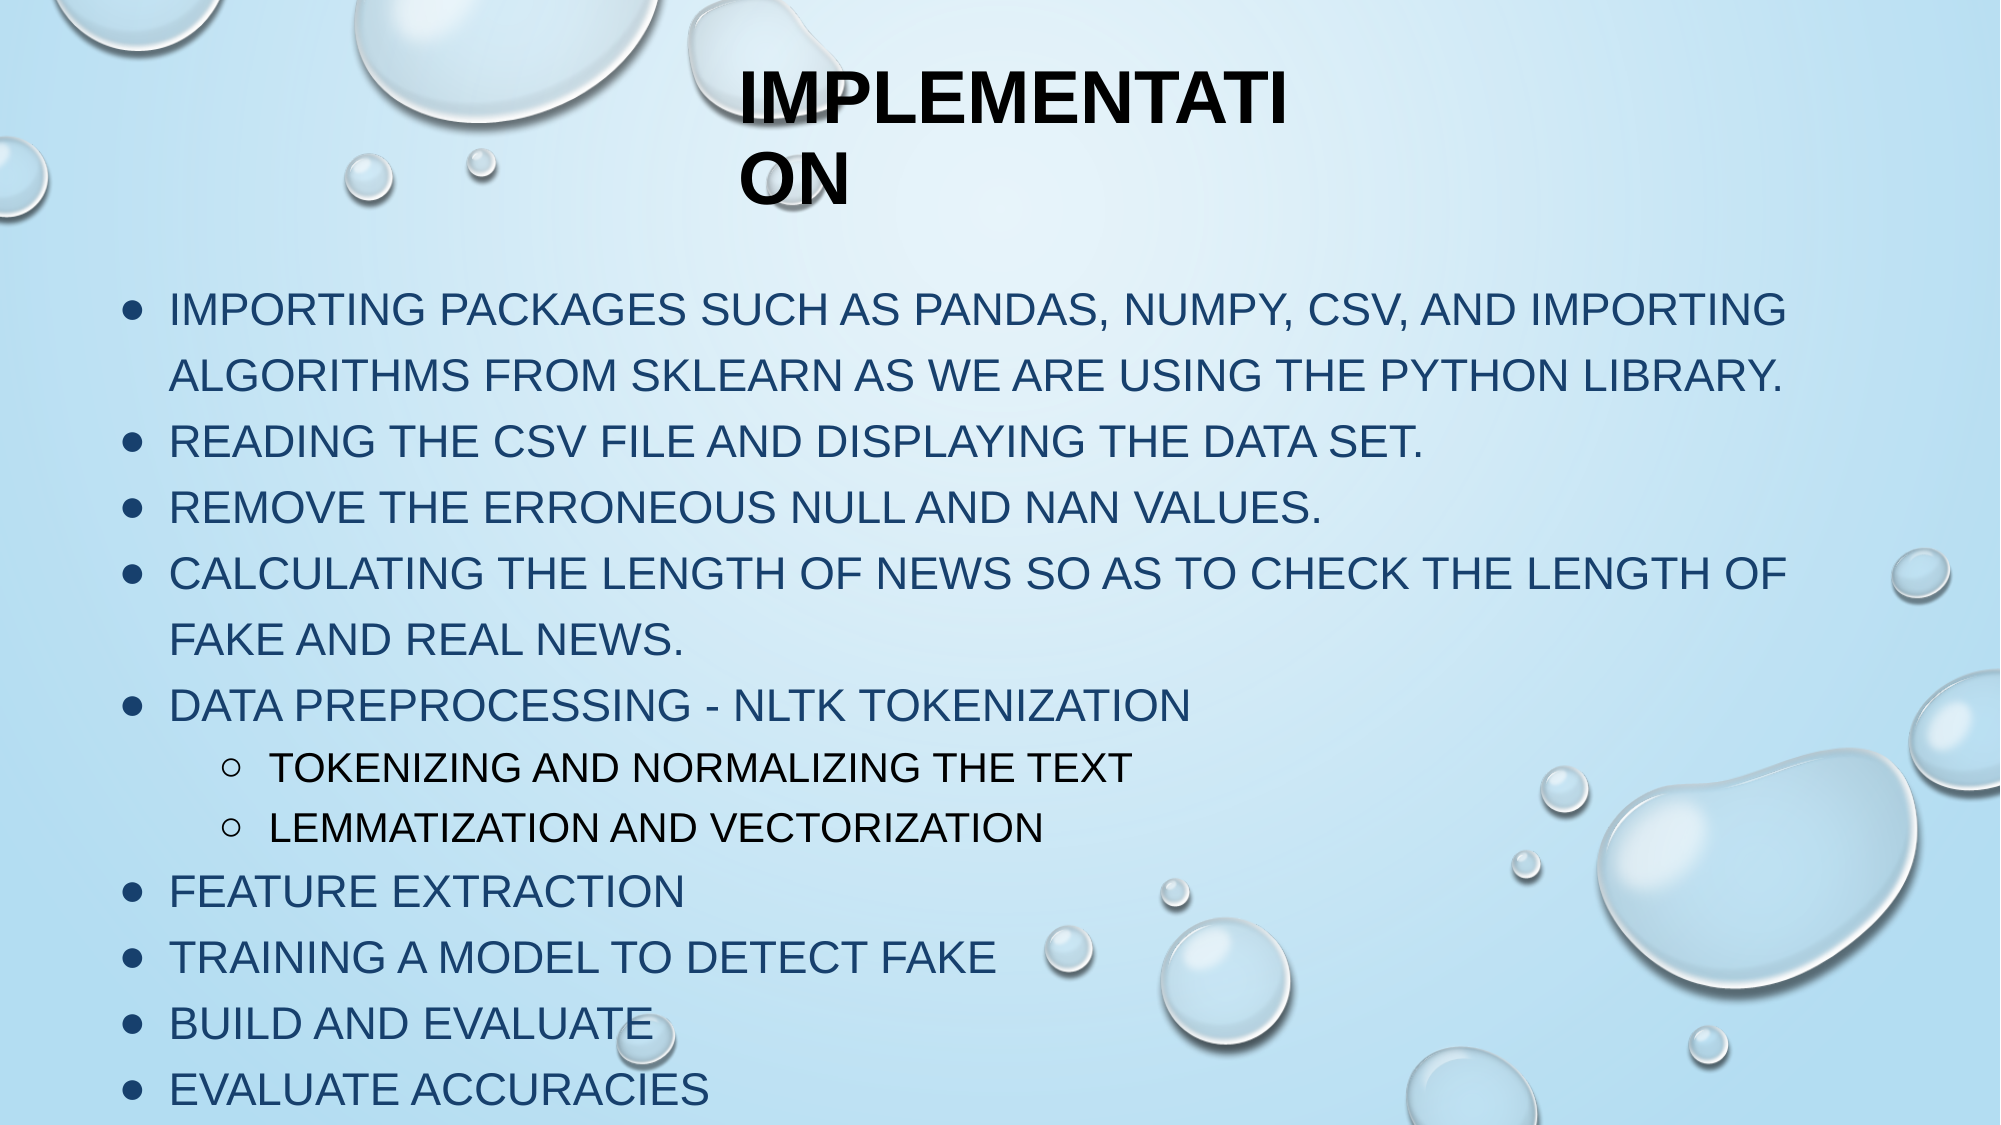

# Implementation
Importing packages such as pandas, numpy, csv, and importing algorithms from sklearn as we are using the Python Library.
Reading the CSV file and displaying the data set.
Remove the erroneous null and nan values.
Calculating the length of news so as to check the length of fake and real news.
Data Preprocessing - NLTK tokenization
Tokenizing and normalizing the text
Lemmatization and Vectorization
Feature Extraction
Training a model to detect fake
Build and evaluate
Evaluate Accuracies